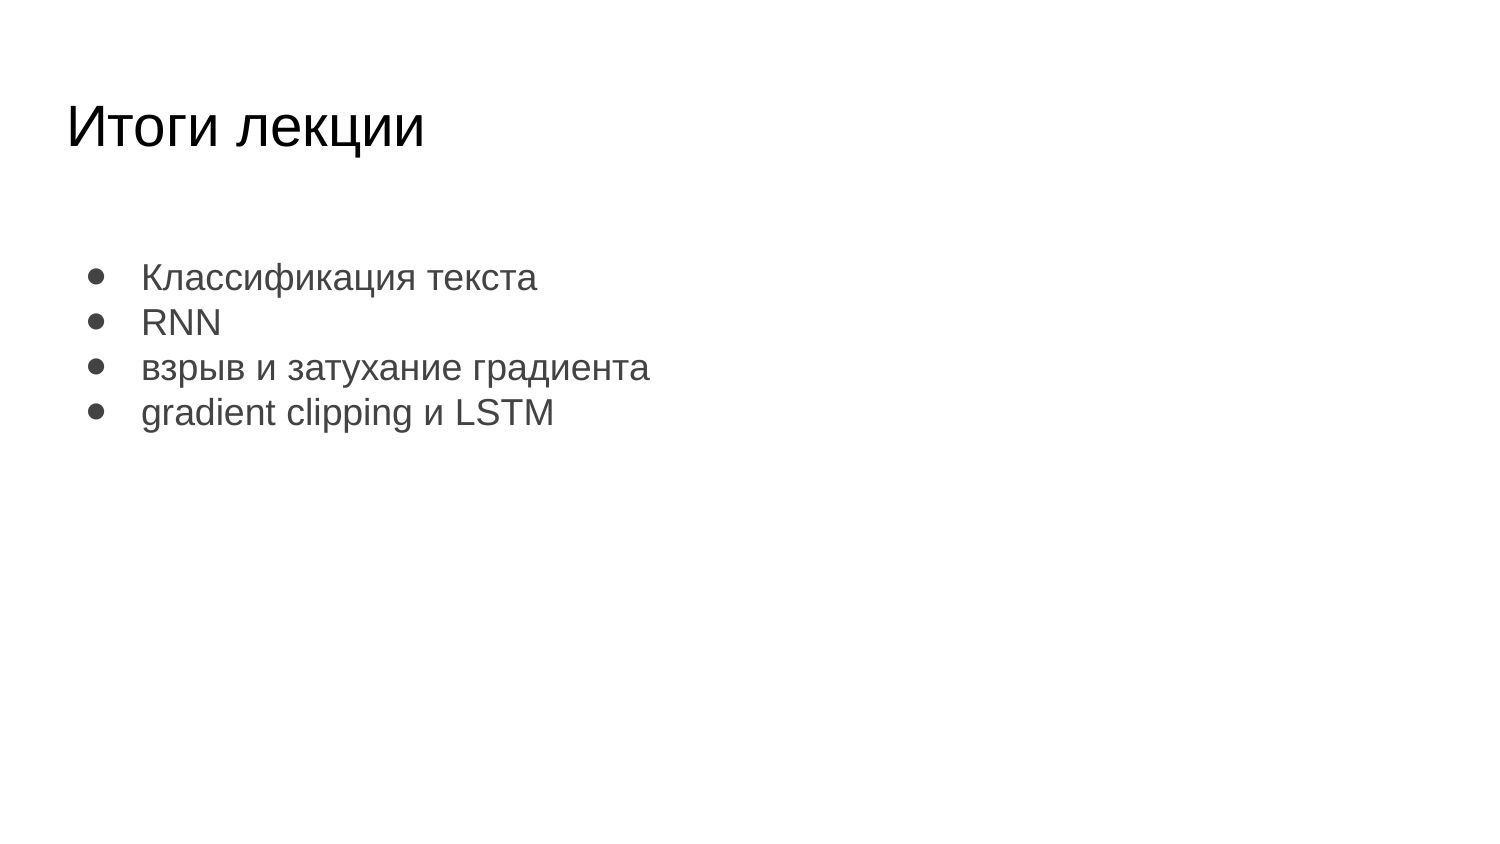

# Итоги лекции
Классификация текста
RNN
взрыв и затухание градиента
gradient clipping и LSTM